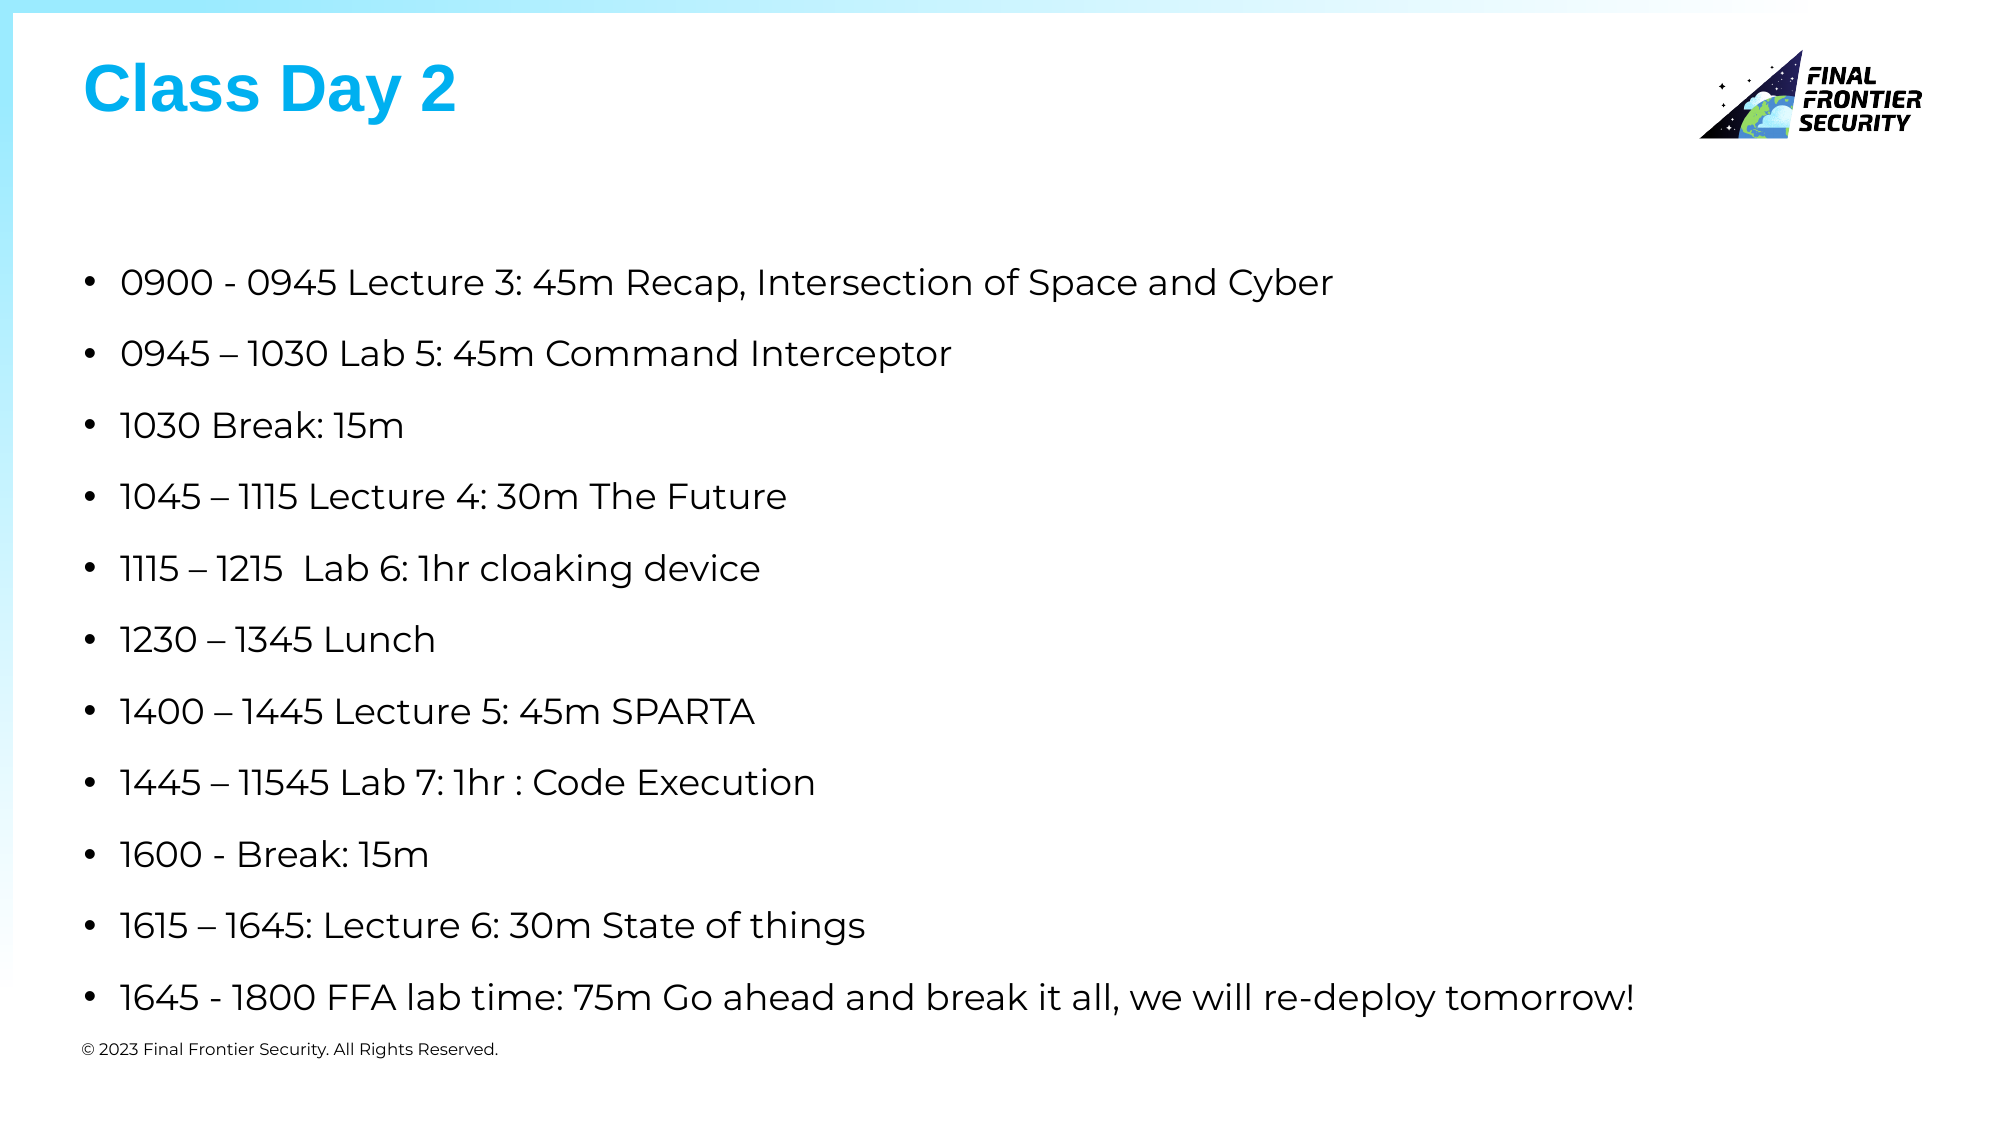

# Class Day 2
0900 - 0945 Lecture 3: 45m Recap, Intersection of Space and Cyber
0945 – 1030 Lab 5: 45m Command Interceptor
1030 Break: 15m
1045 – 1115 Lecture 4: 30m The Future
1115 – 1215  Lab 6: 1hr cloaking device
1230 – 1345 Lunch
1400 – 1445 Lecture 5: 45m SPARTA
1445 – 11545 Lab 7: 1hr : Code Execution
1600 - Break: 15m
1615 – 1645: Lecture 6: 30m State of things
1645 - 1800 FFA lab time: 75m Go ahead and break it all, we will re-deploy tomorrow!